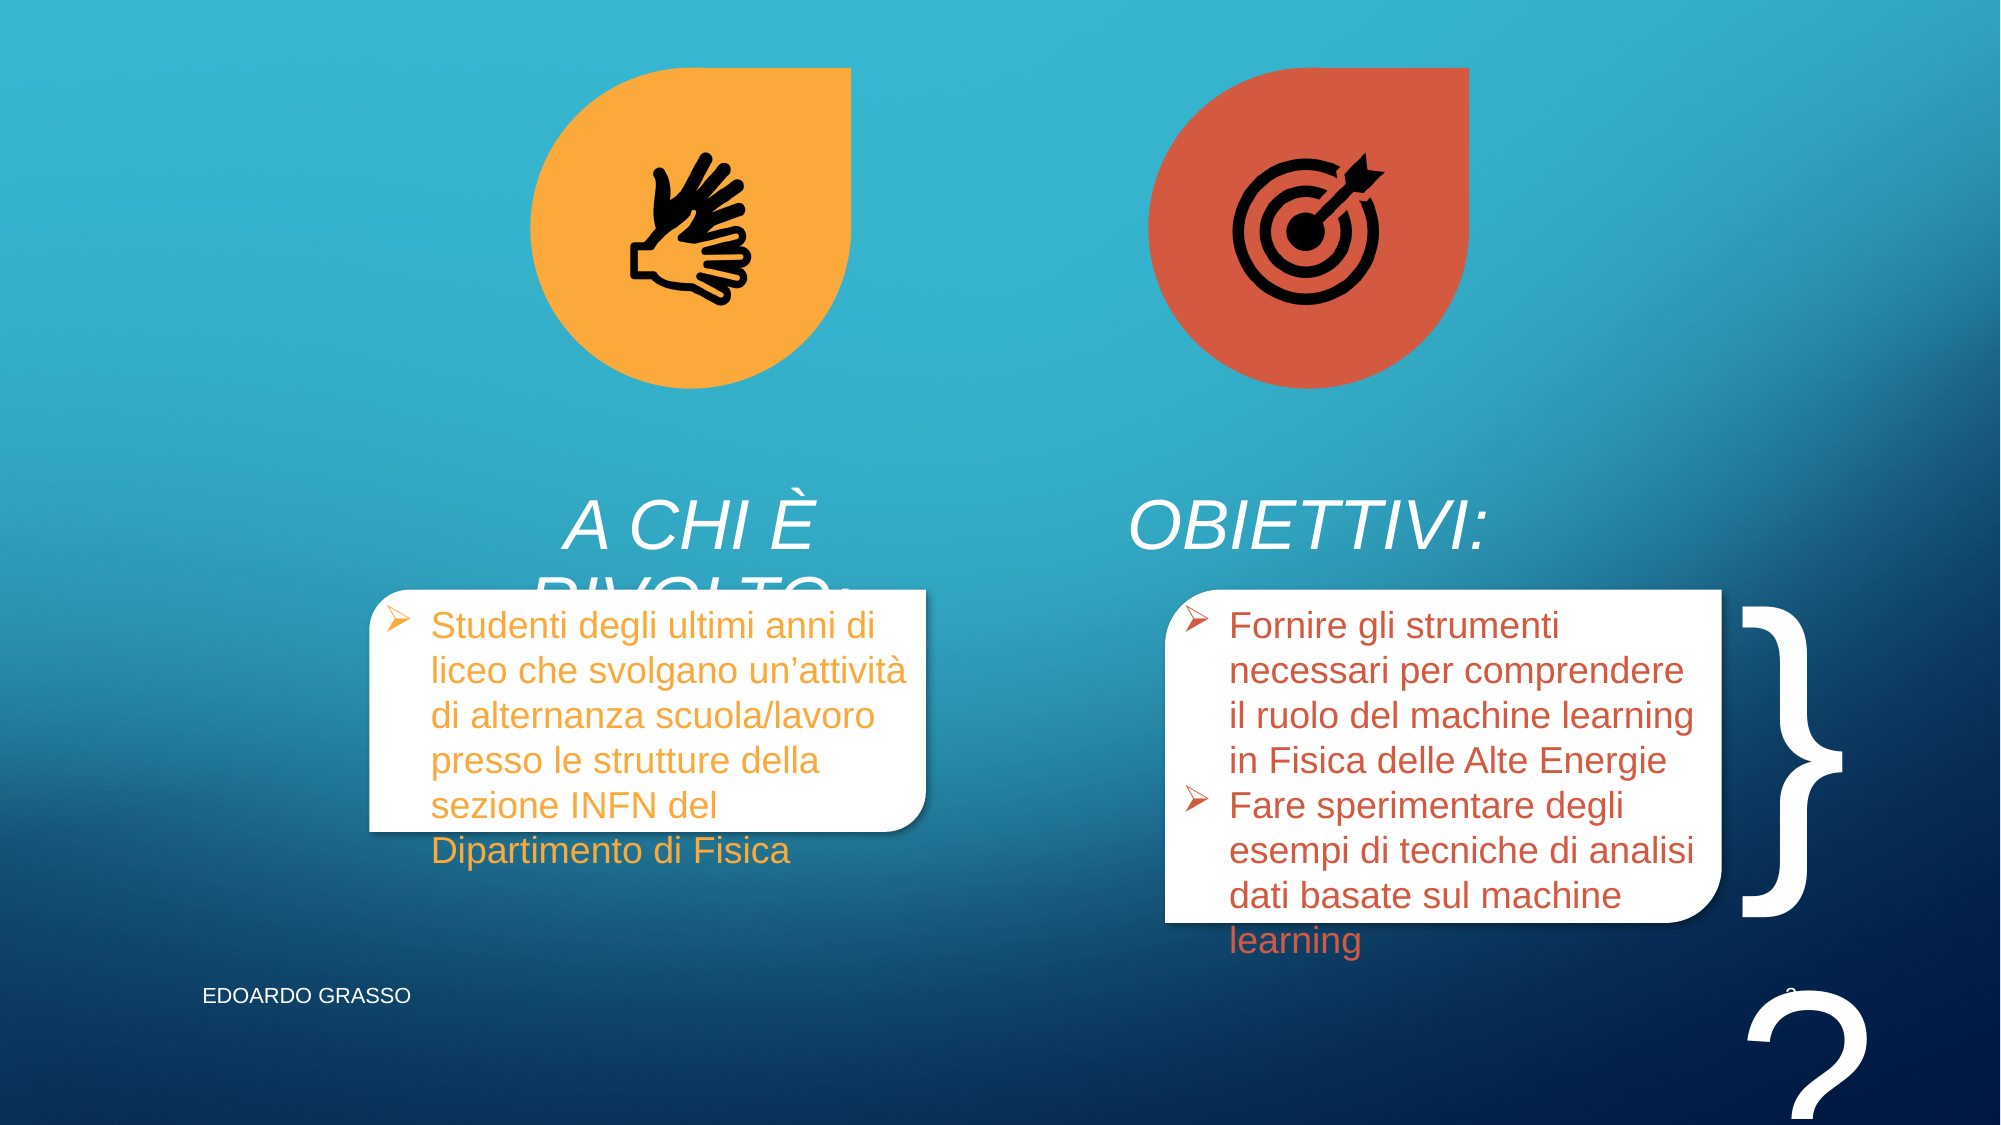

A chi è rivolto:
Obiettivi:
}?

Studenti degli ultimi anni di liceo che svolgano un’attività di alternanza scuola/lavoro presso le strutture della sezione INFN del Dipartimento di Fisica
Fornire gli strumenti necessari per comprendere il ruolo del machine learning in Fisica delle Alte Energie
Fare sperimentare degli esempi di tecniche di analisi dati basate sul machine learning
2
Edoardo Grasso